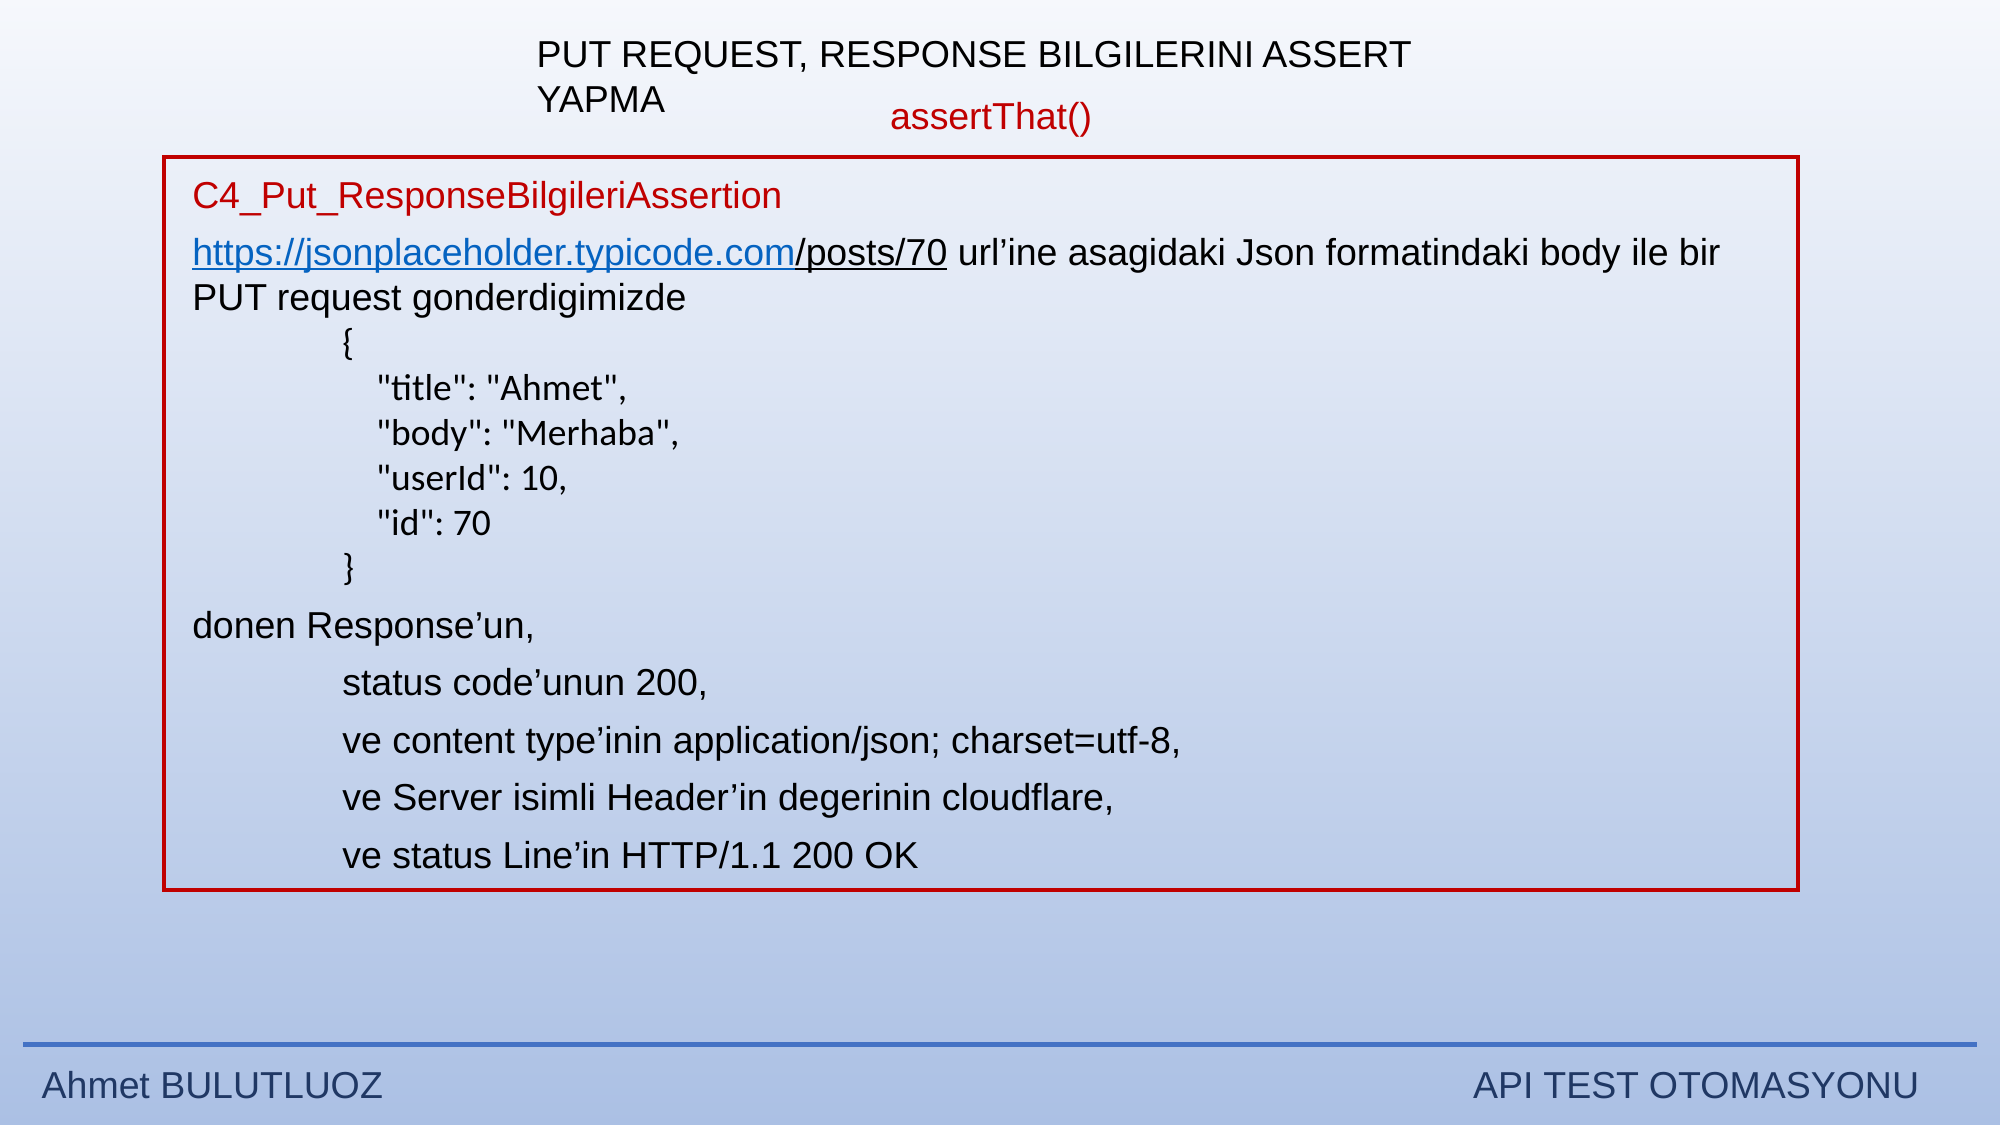

PUT REQUEST, RESPONSE BILGILERINI ASSERT YAPMA
assertThat()

C4_Put_ResponseBilgileriAssertion
https://jsonplaceholder.typicode.com/posts/70 url’ine asagidaki Json formatindaki body ile bir PUT request gonderdigimizde
{
    "title": "Ahmet",
    "body": "Merhaba",
    "userId": 10,
    "id": 70
}
donen Response’un,
 	status code’unun 200,
	ve content type’inin application/json; charset=utf-8,
	ve Server isimli Header’in degerinin cloudflare,
	ve status Line’in HTTP/1.1 200 OK
Ahmet BULUTLUOZ                                                                                    	        API TEST OTOMASYONU